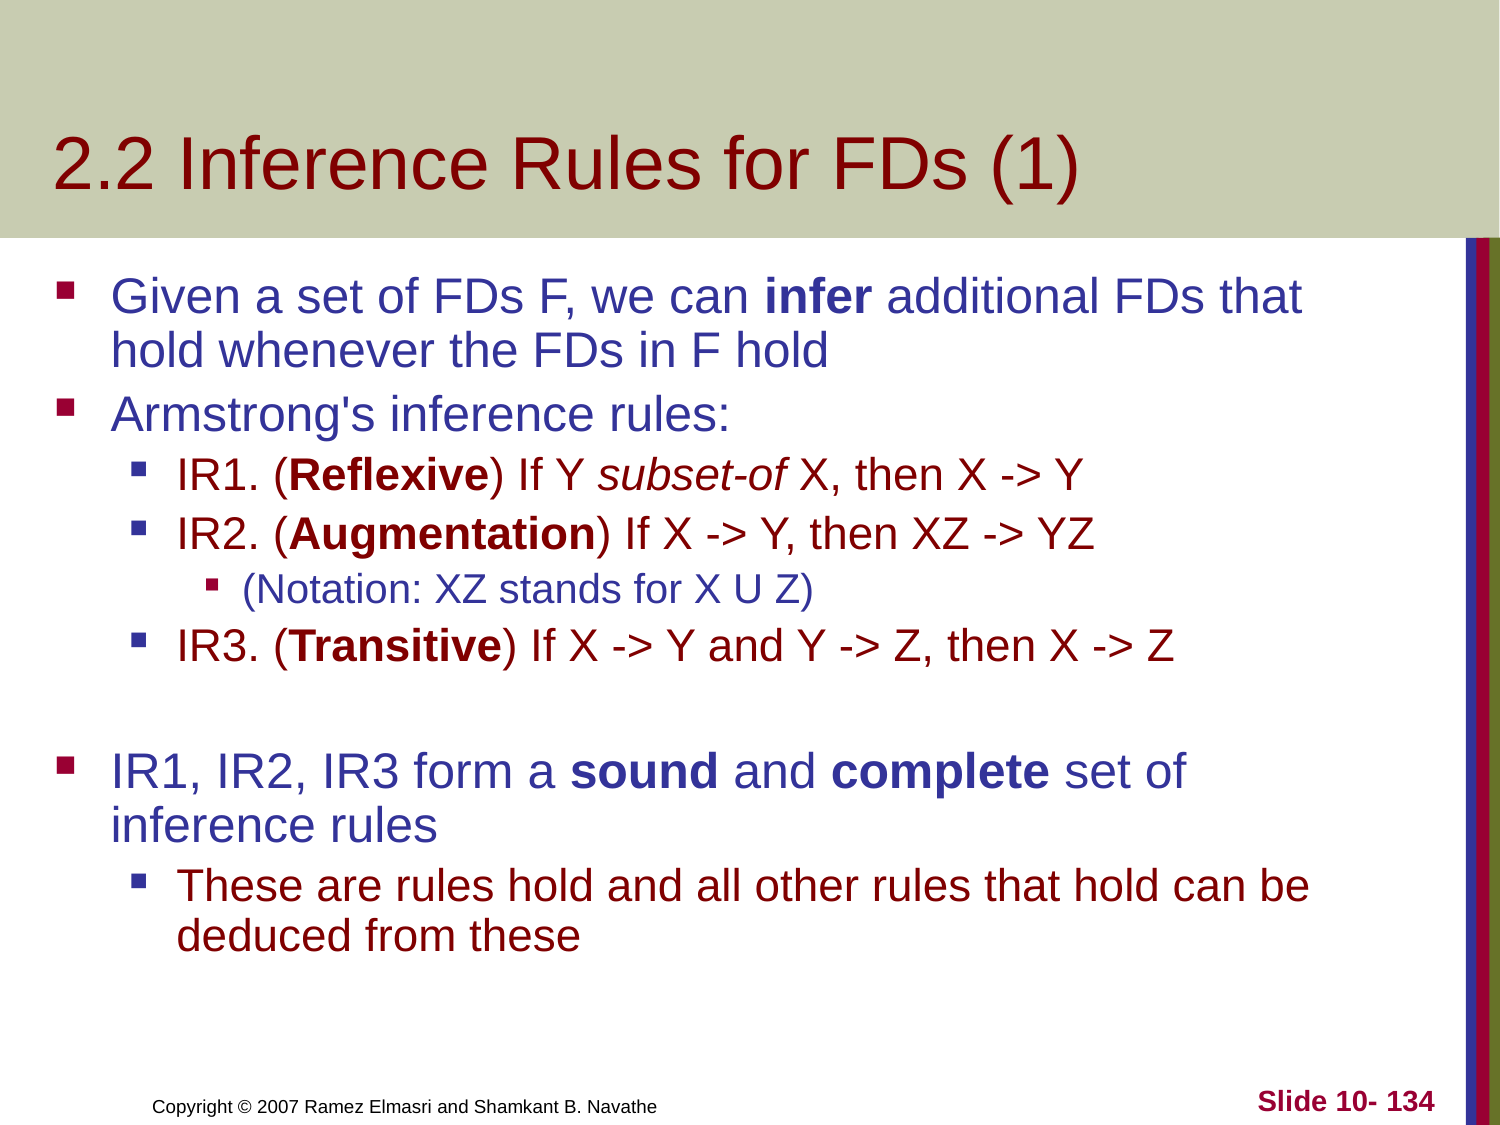

# 2.2 Inference Rules for FDs (1)
Given a set of FDs F, we can infer additional FDs that hold whenever the FDs in F hold
Armstrong's inference rules:
IR1. (Reflexive) If Y subset-of X, then X -> Y
IR2. (Augmentation) If X -> Y, then XZ -> YZ
(Notation: XZ stands for X U Z)
IR3. (Transitive) If X -> Y and Y -> Z, then X -> Z

IR1, IR2, IR3 form a sound and complete set of inference rules
These are rules hold and all other rules that hold can be deduced from these
Slide 10- 134